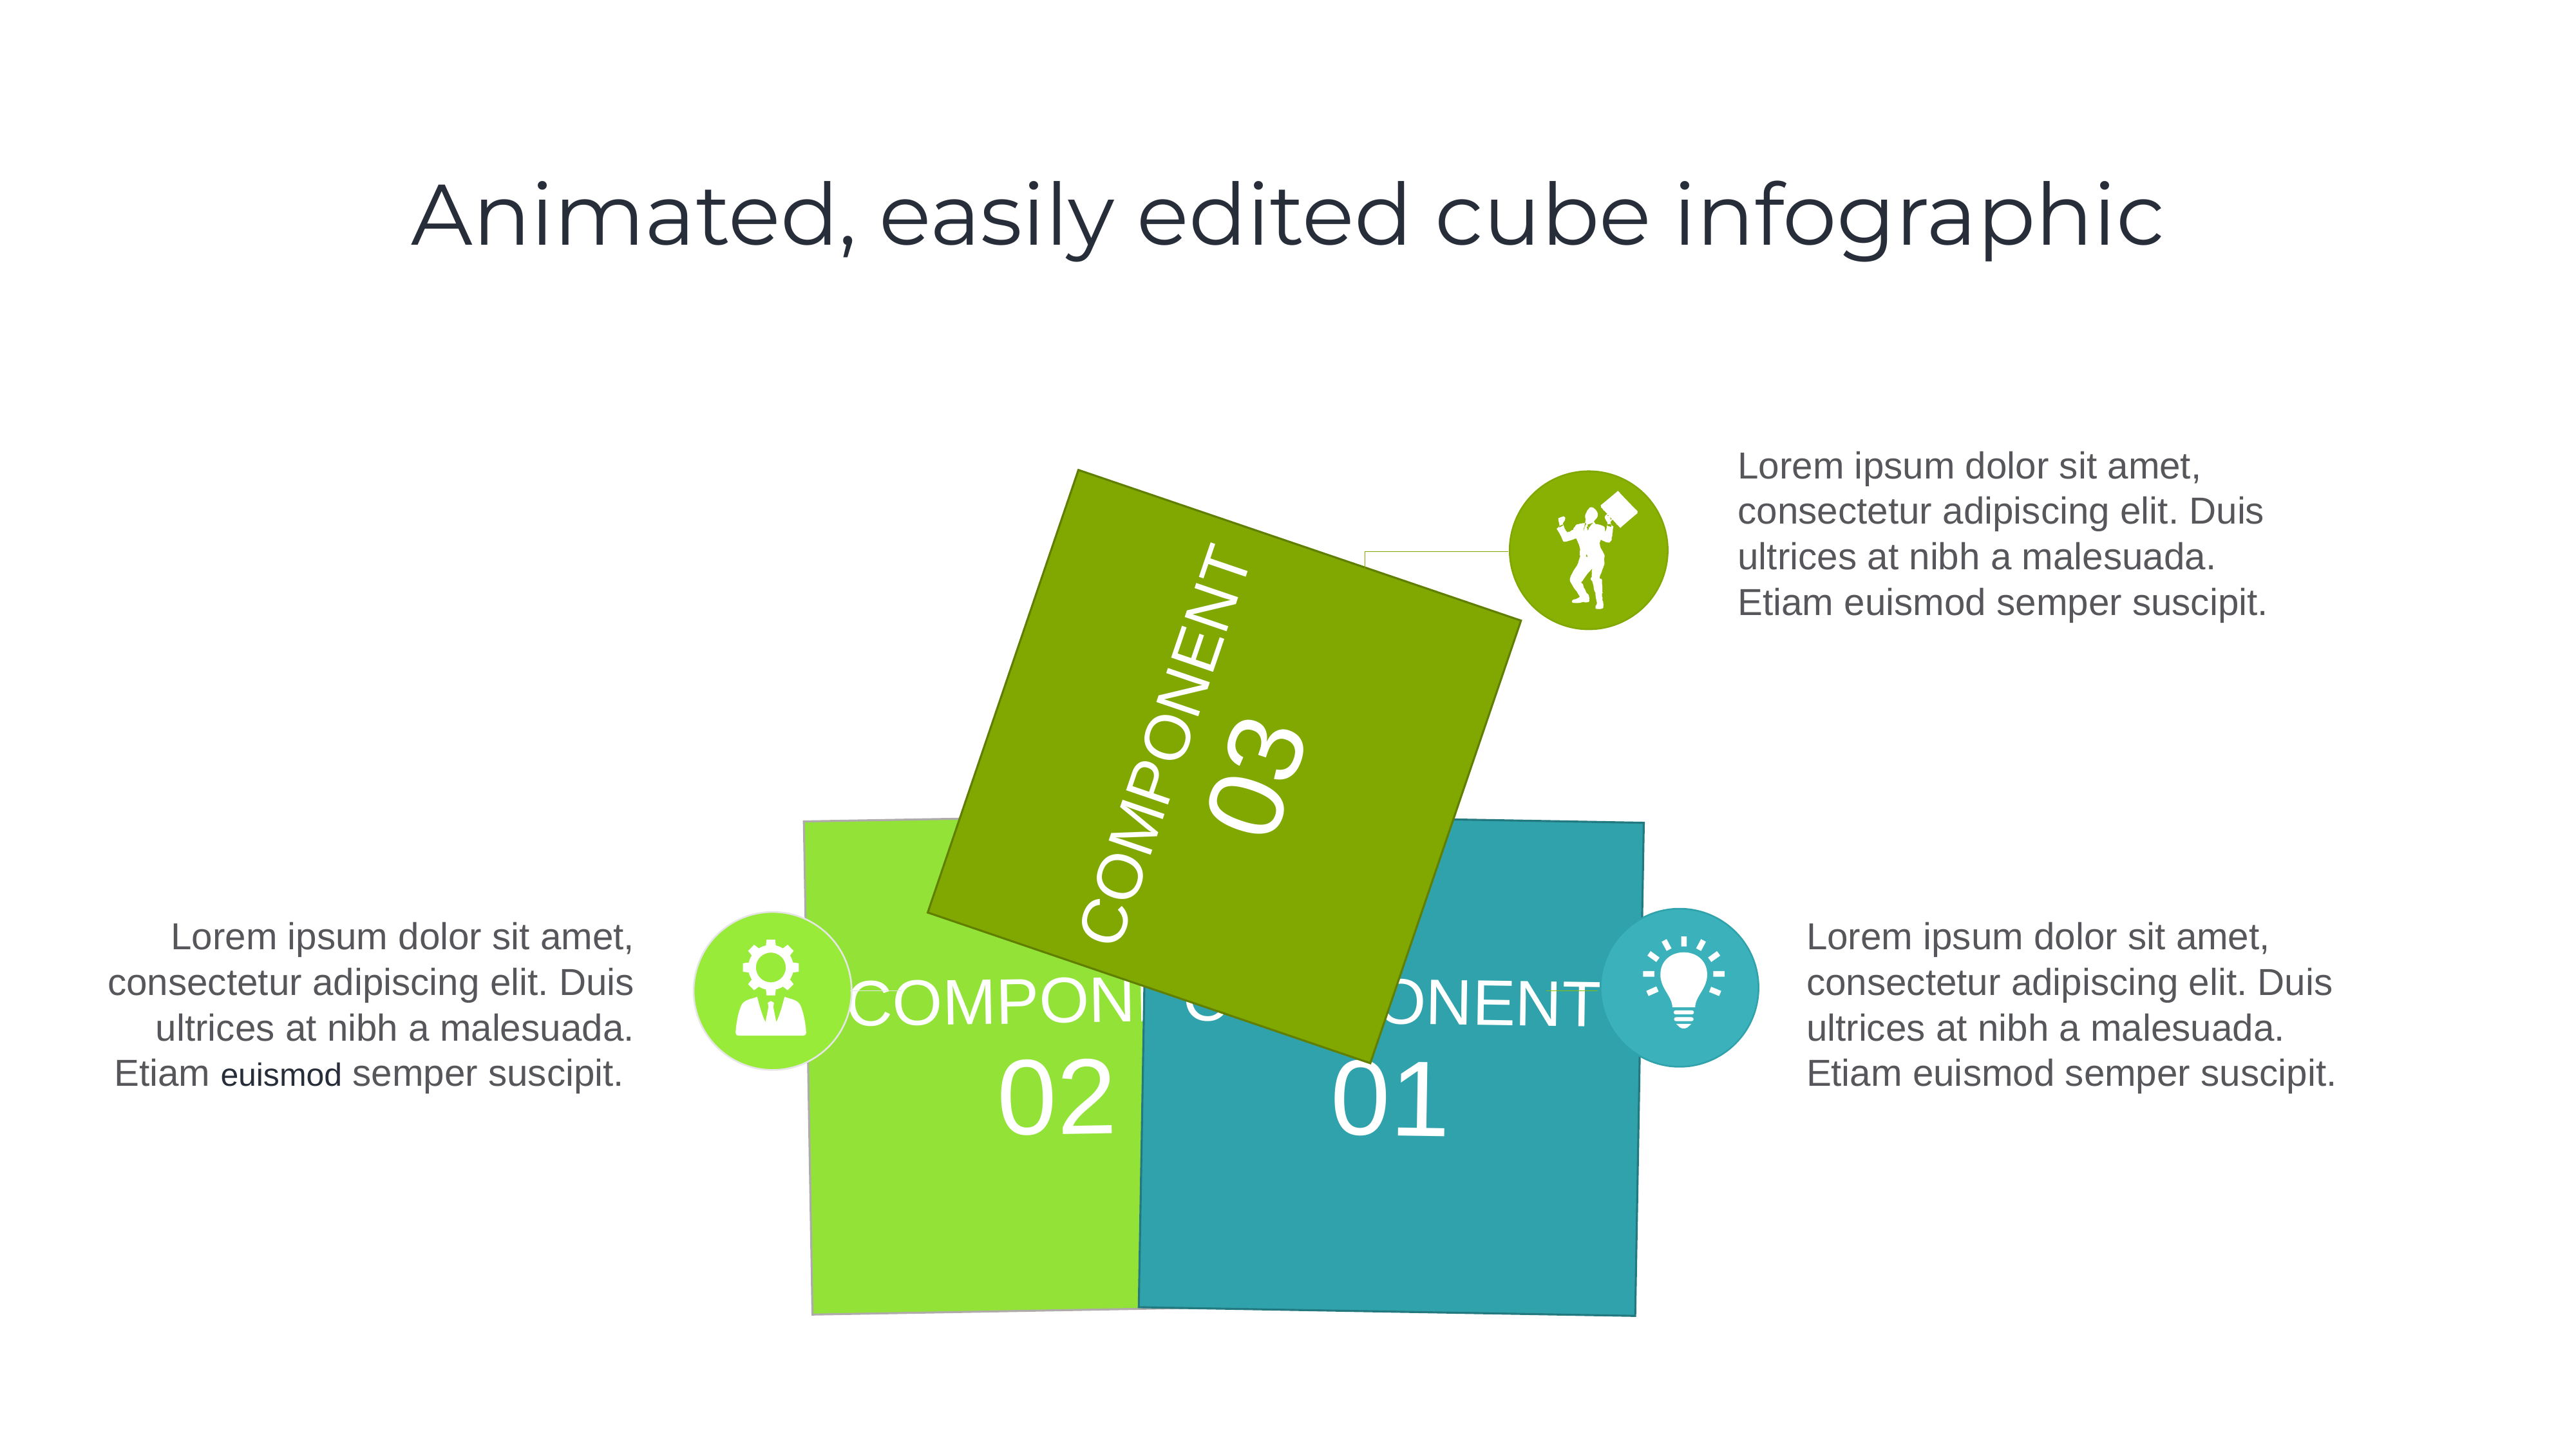

# Animated, easily edited cube infographic

Lorem ipsum dolor sit amet, consectetur adipiscing elit. Duis ultrices at nibh a malesuada. Etiam euismod semper suscipit.

COMPONENT
03

COMPONENT
02
COMPONENT
01

Lorem ipsum dolor sit amet, consectetur adipiscing elit. Duis ultrices at nibh a malesuada. Etiam euismod semper suscipit.

Lorem ipsum dolor sit amet, consectetur adipiscing elit. Duis ultrices at nibh a malesuada. Etiam euismod semper suscipit.